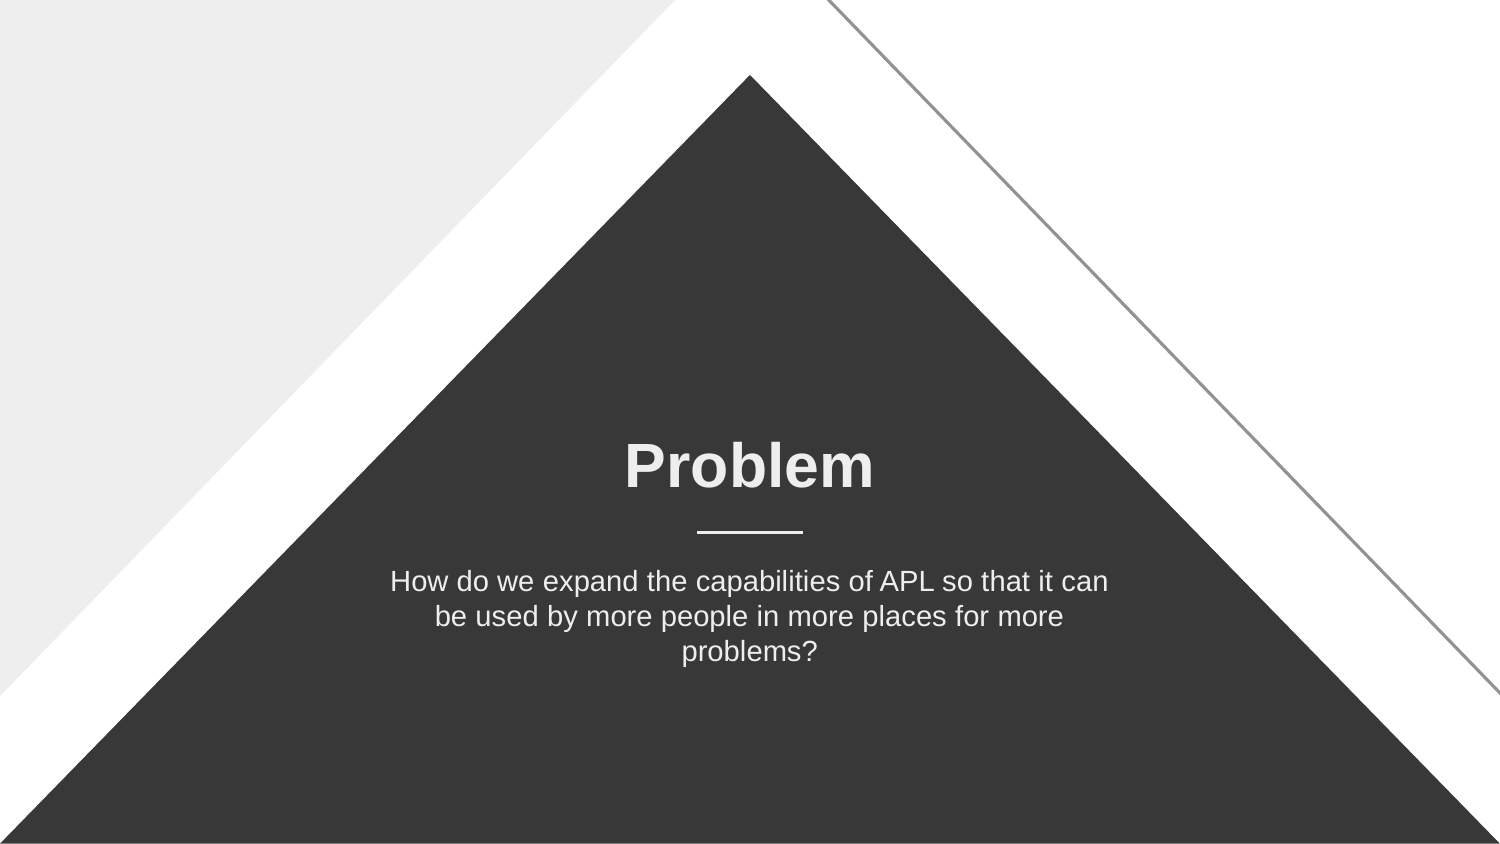

# Problem
How do we expand the capabilities of APL so that it can be used by more people in more places for more problems?